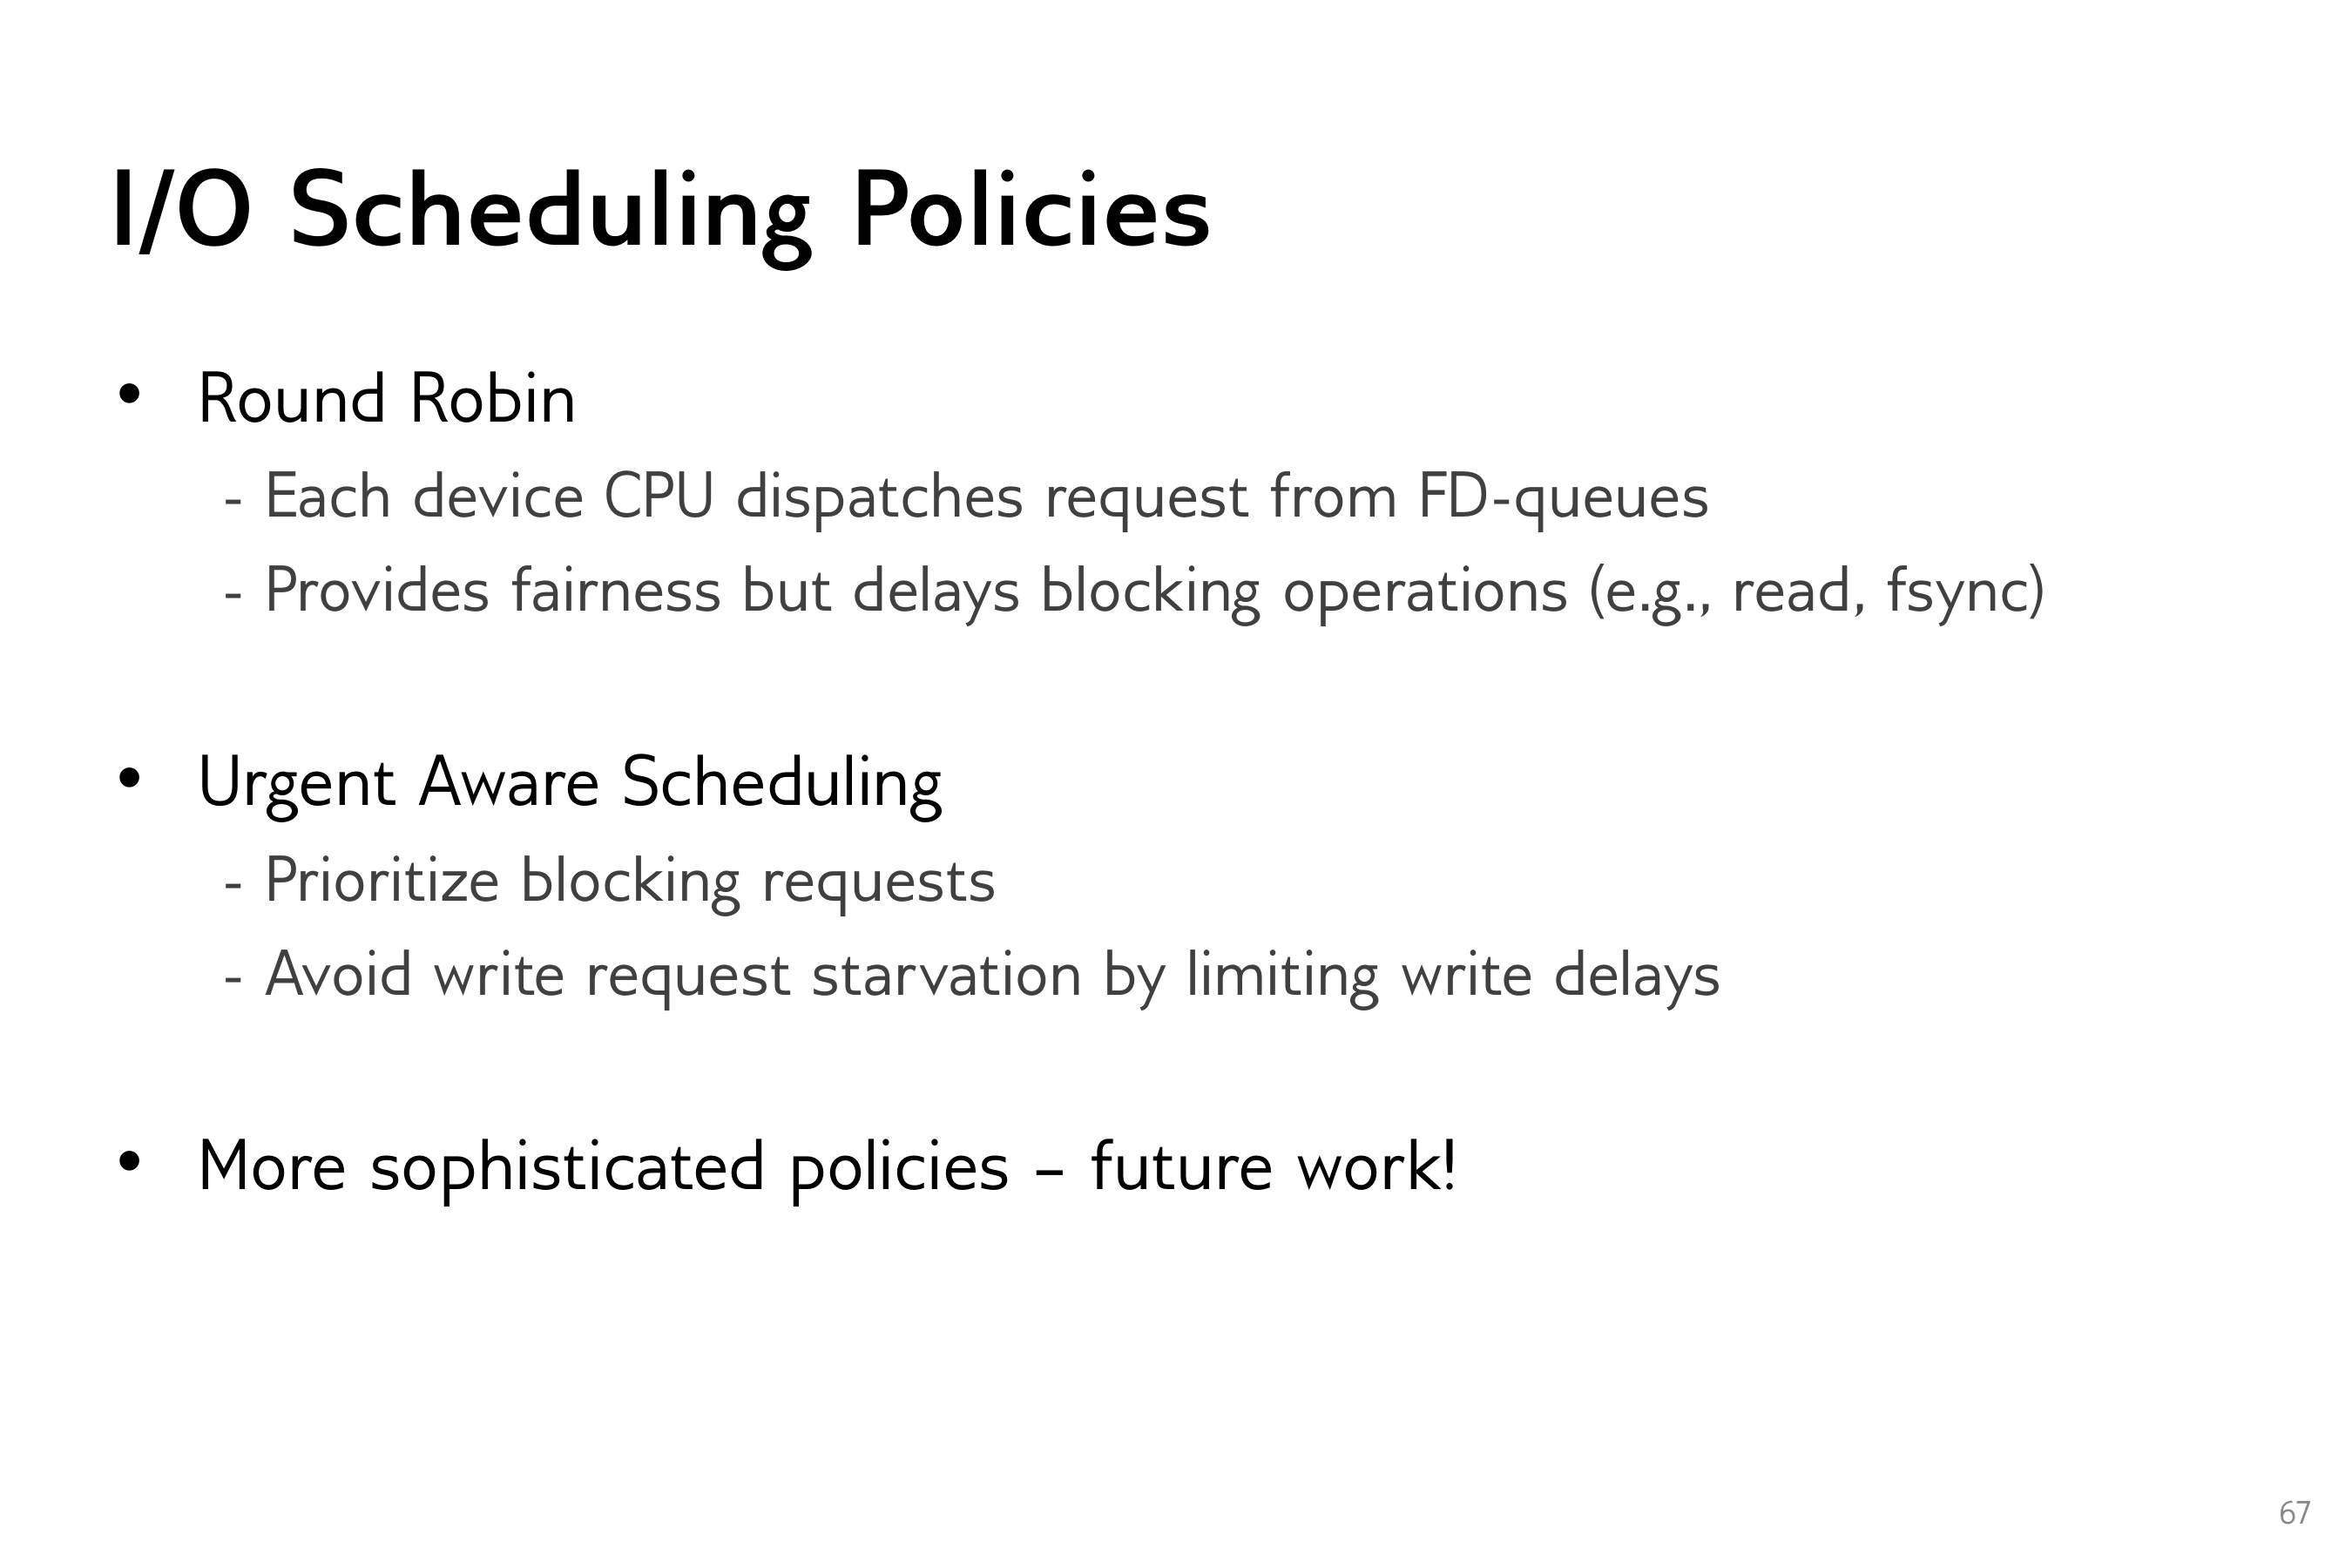

I/O Scheduling Policies
Round Robin
- Each device CPU dispatches request from FD-queues
- Provides fairness but delays blocking operations (e.g., read, fsync)
Urgent Aware Scheduling
- Prioritize blocking requests
- Avoid write request starvation by limiting write delays
More sophisticated policies – future work!
67